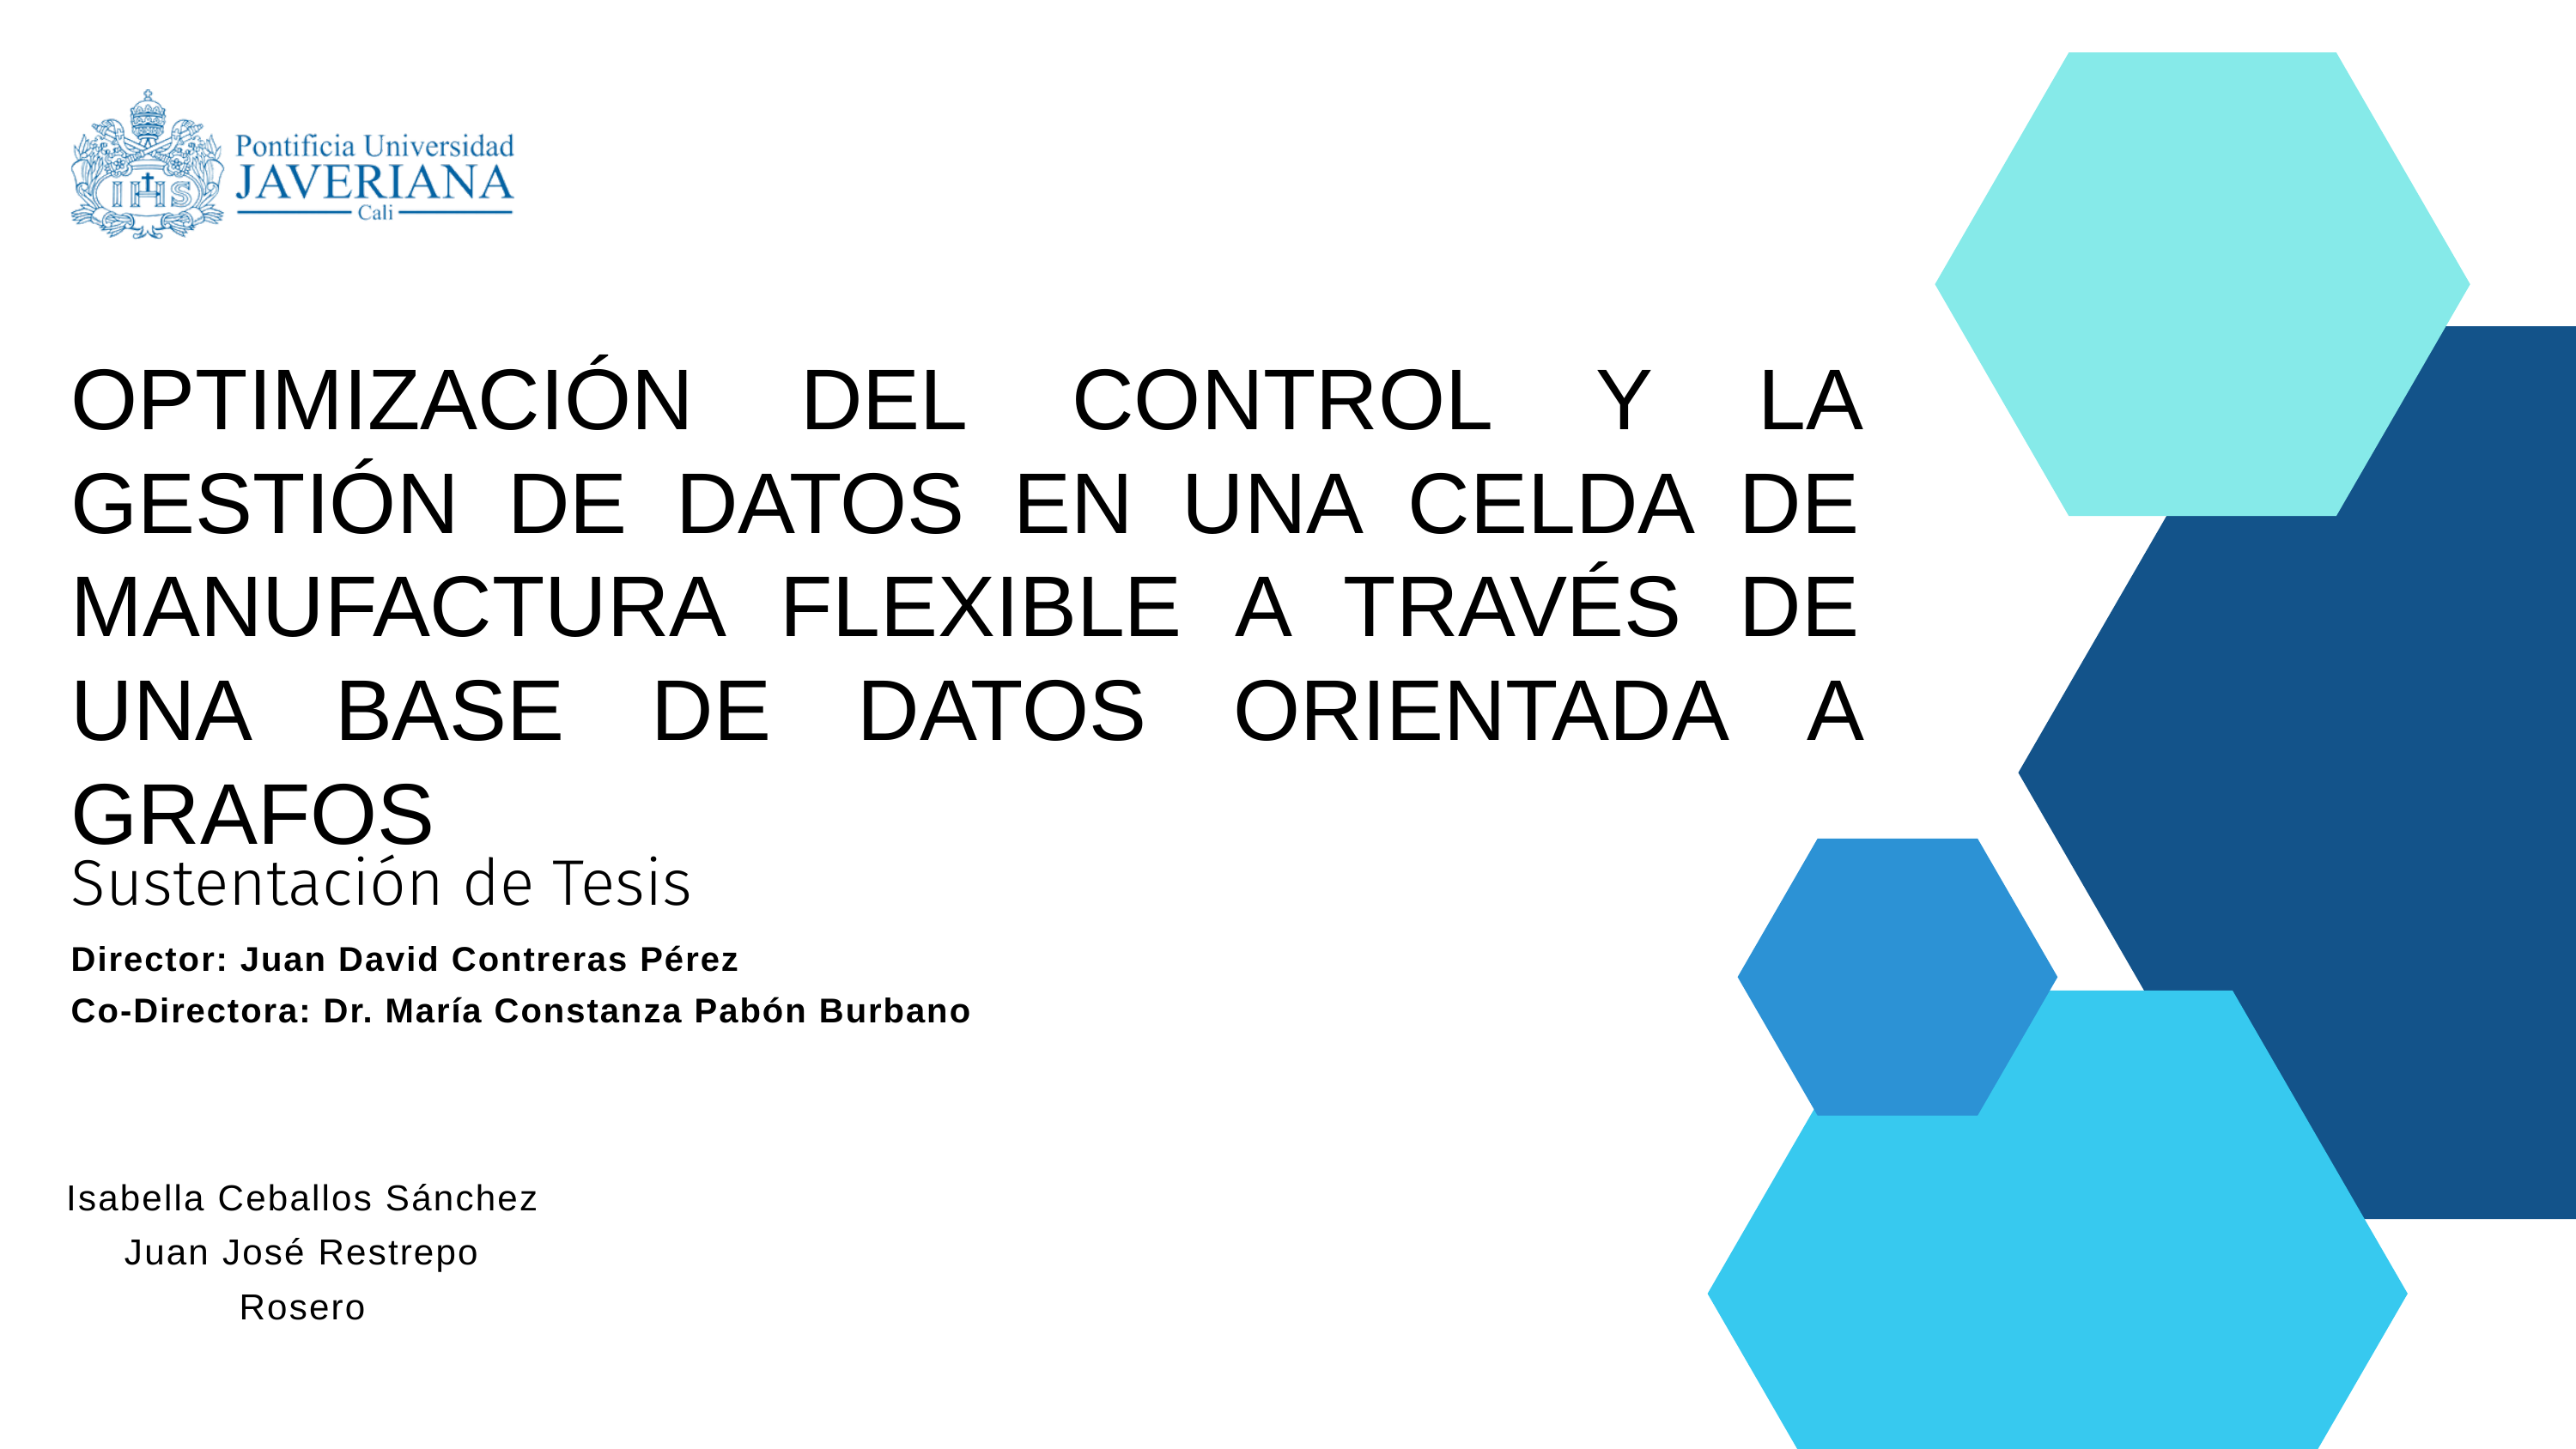

OPTIMIZACIÓN DEL CONTROL Y LA GESTIÓN DE DATOS EN UNA CELDA DE MANUFACTURA FLEXIBLE A TRAVÉS DE UNA BASE DE DATOS ORIENTADA A GRAFOS
Sustentación de Tesis

Director: Juan David Contreras Pérez
Co-Directora: Dr. María Constanza Pabón Burbano

Isabella Ceballos Sánchez
Juan José Restrepo Rosero